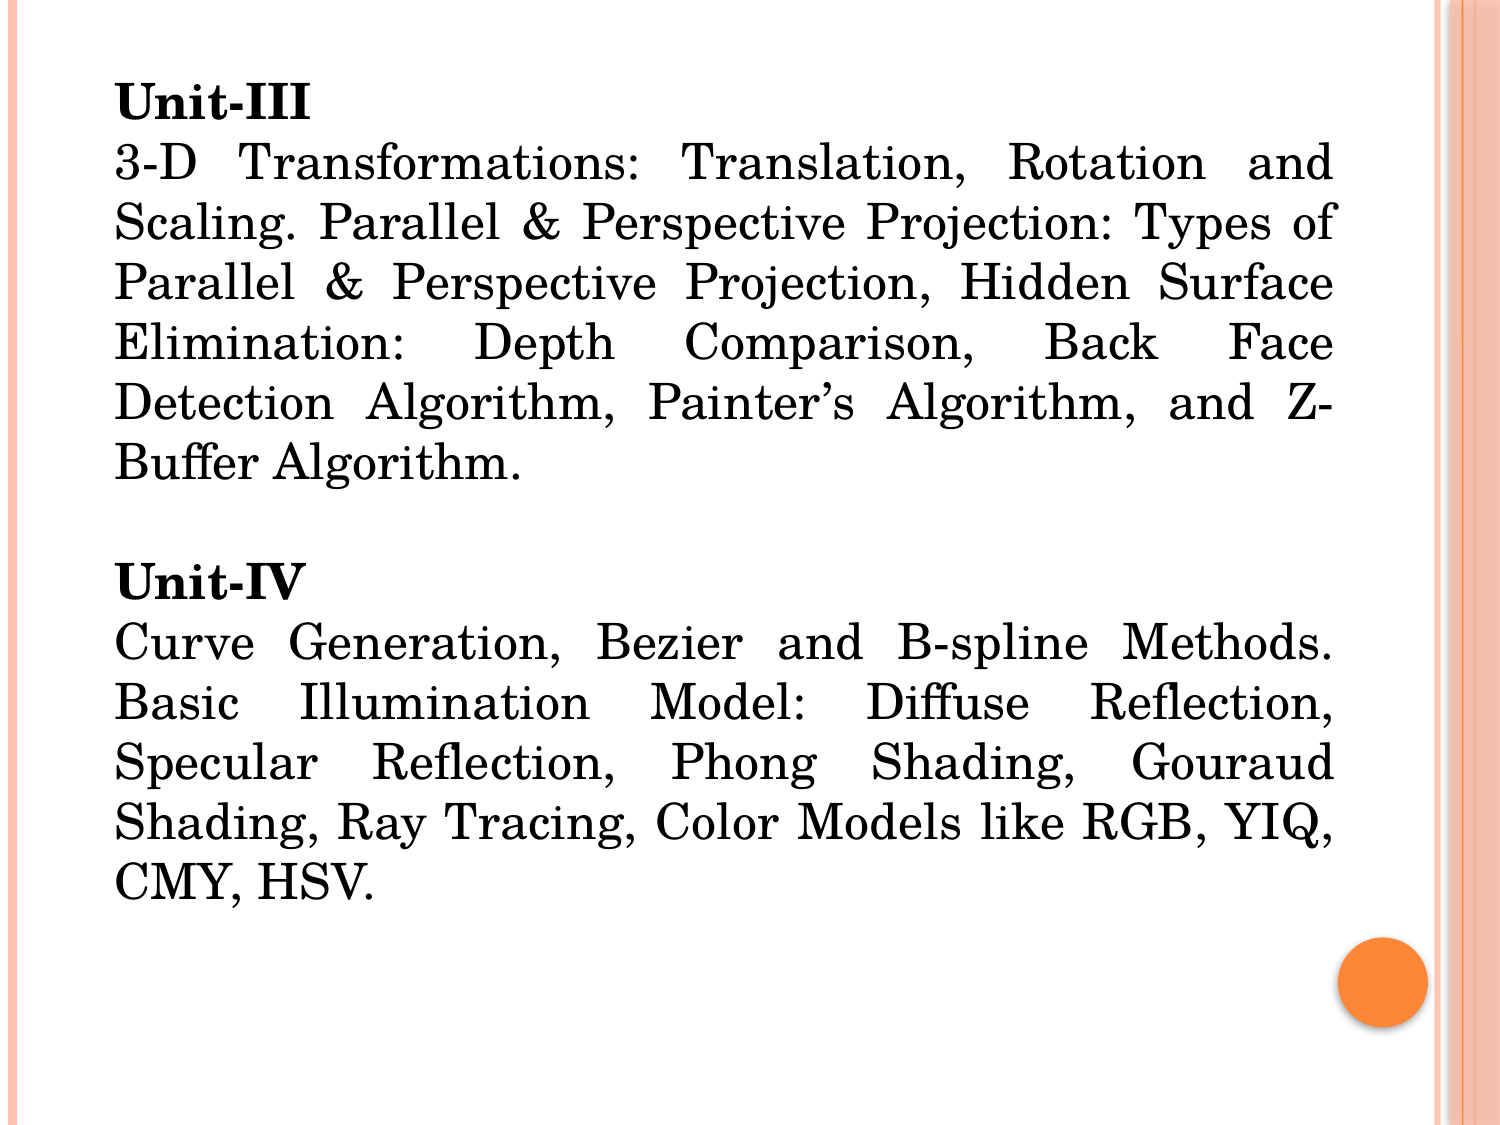

Unit-III
3-D Transformations: Translation, Rotation and Scaling. Parallel & Perspective Projection: Types of Parallel & Perspective Projection, Hidden Surface Elimination: Depth Comparison, Back Face Detection Algorithm, Painter’s Algorithm, and Z-Buffer Algorithm.

Unit-IV
Curve Generation, Bezier and B-spline Methods. Basic Illumination Model: Diffuse Reflection, Specular Reflection, Phong Shading, Gouraud Shading, Ray Tracing, Color Models like RGB, YIQ, CMY, HSV.